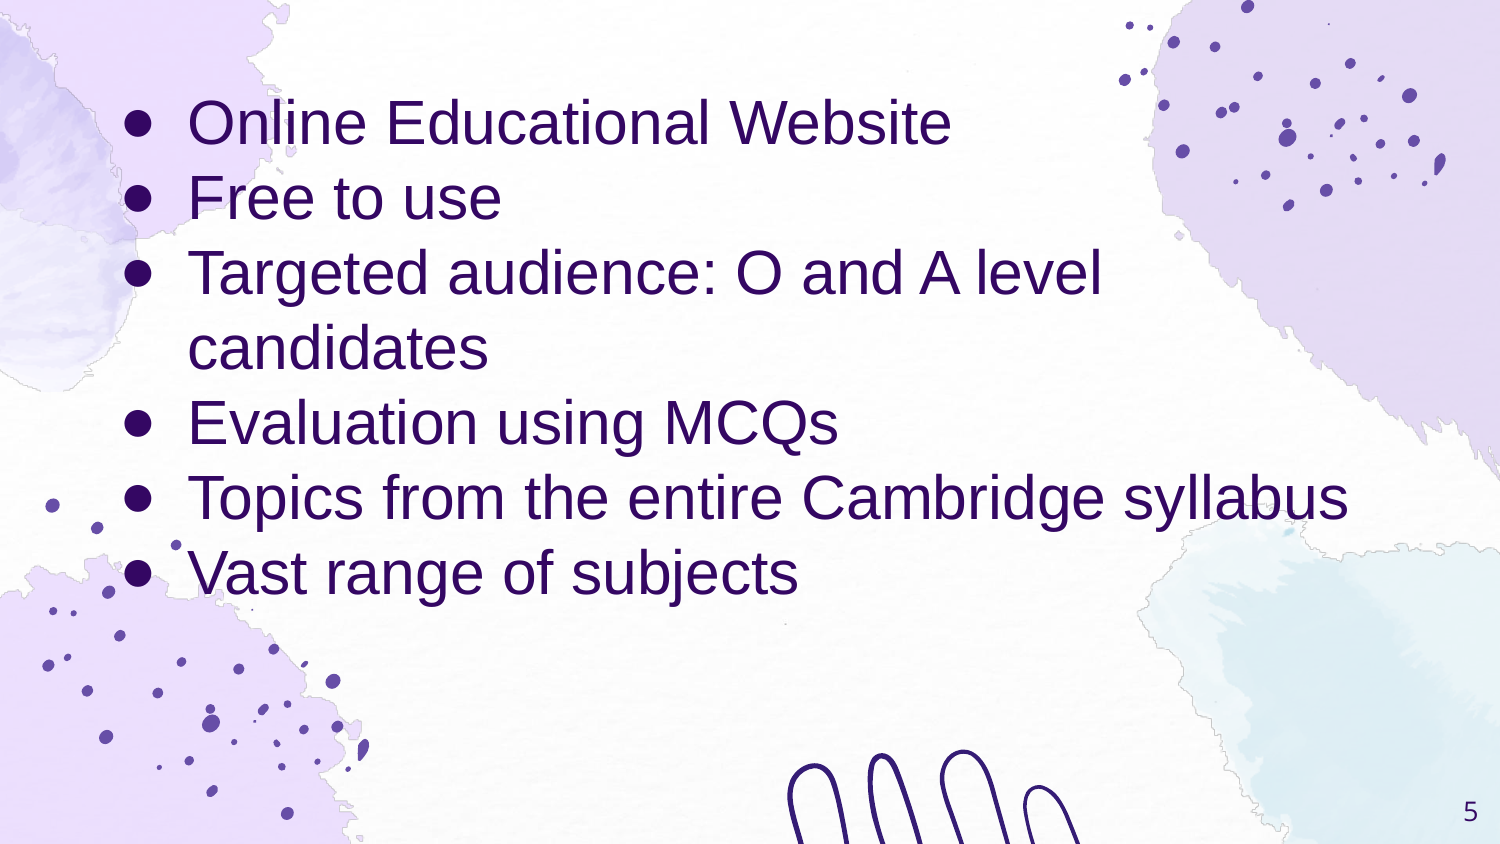

# Online Educational Website
Free to use
Targeted audience: O and A level candidates
Evaluation using MCQs
Topics from the entire Cambridge syllabus
Vast range of subjects
5